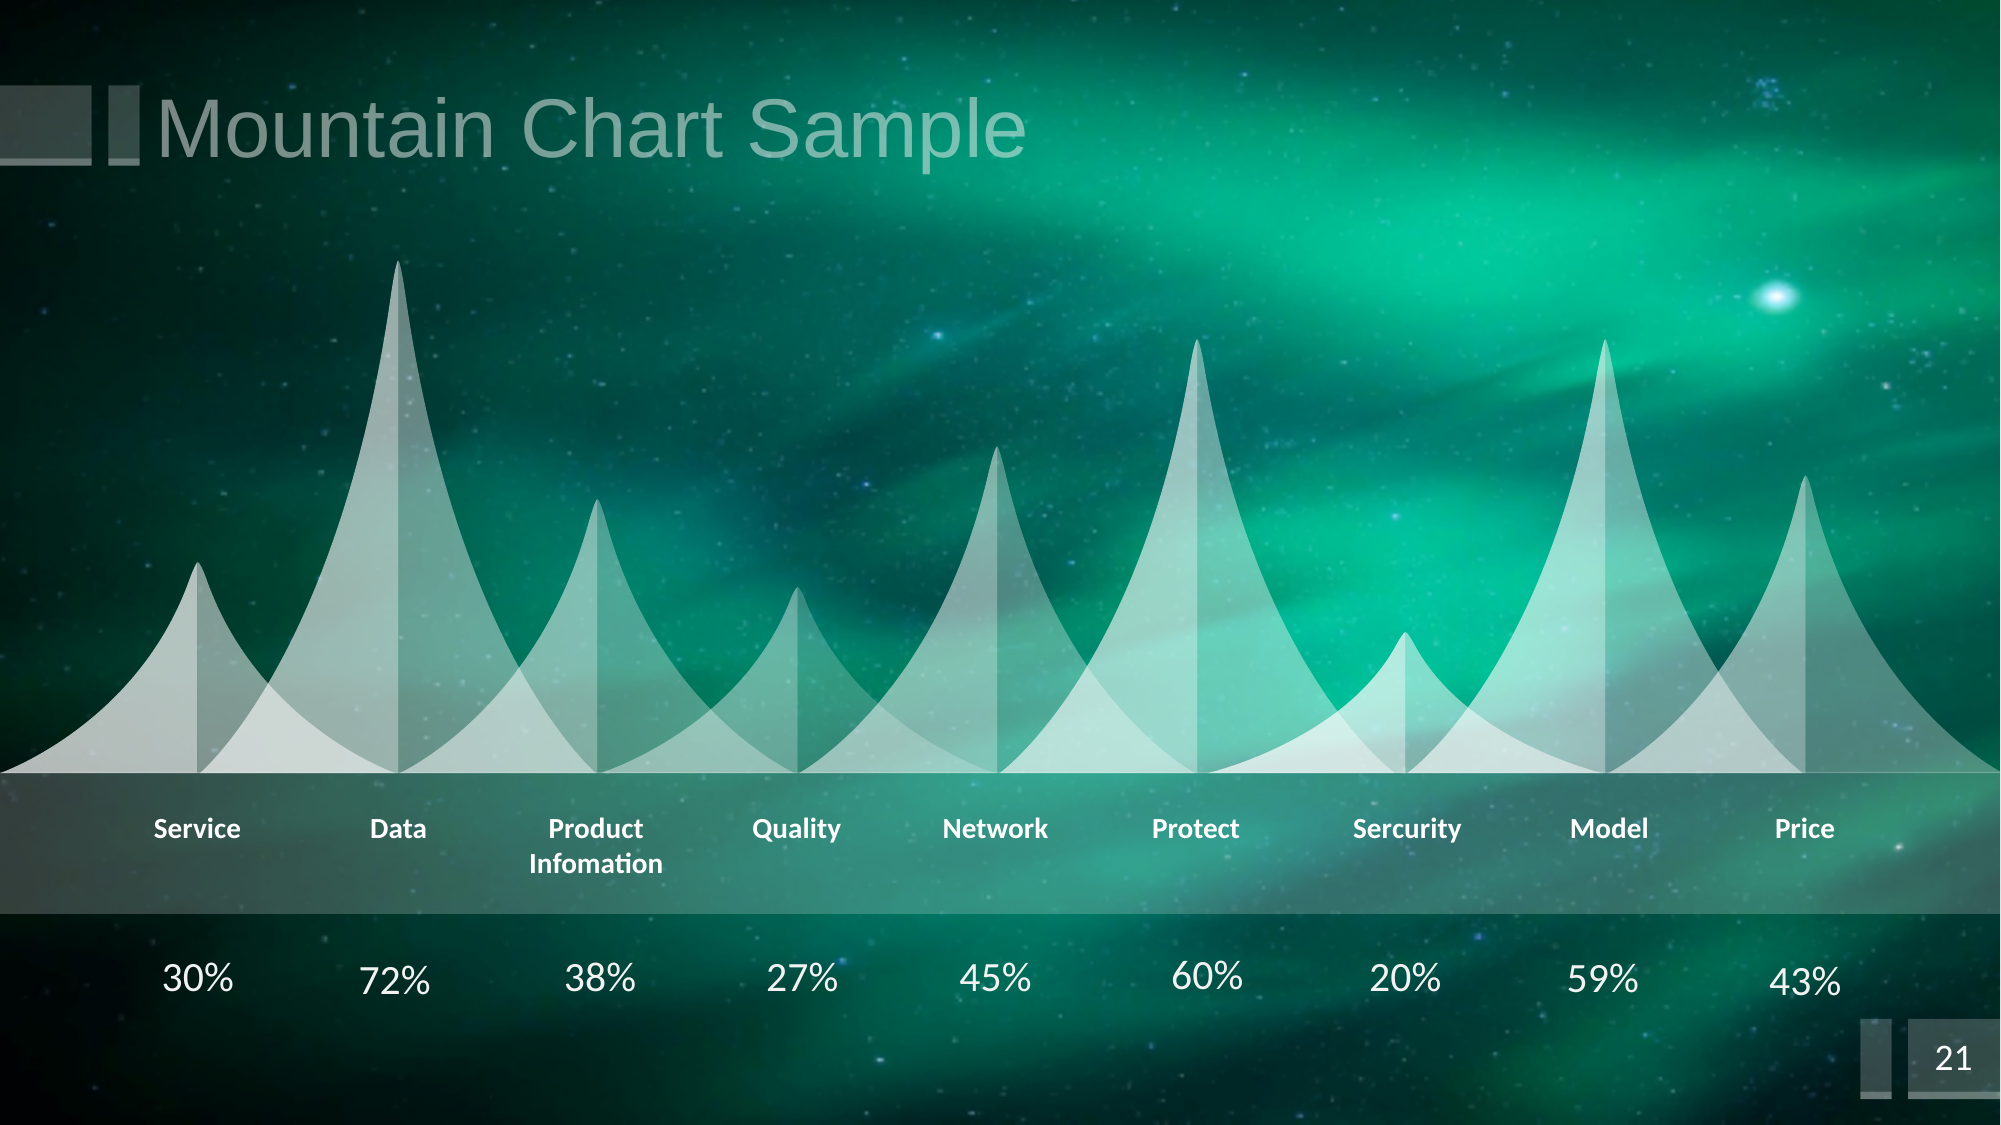

# Mountain Chart Sample

Service
Data
Product
Infomation
Quality
Network
Protect
Sercurity
Model
Price
60%
38%
27%
45%
20%
30%
59%
72%
43%